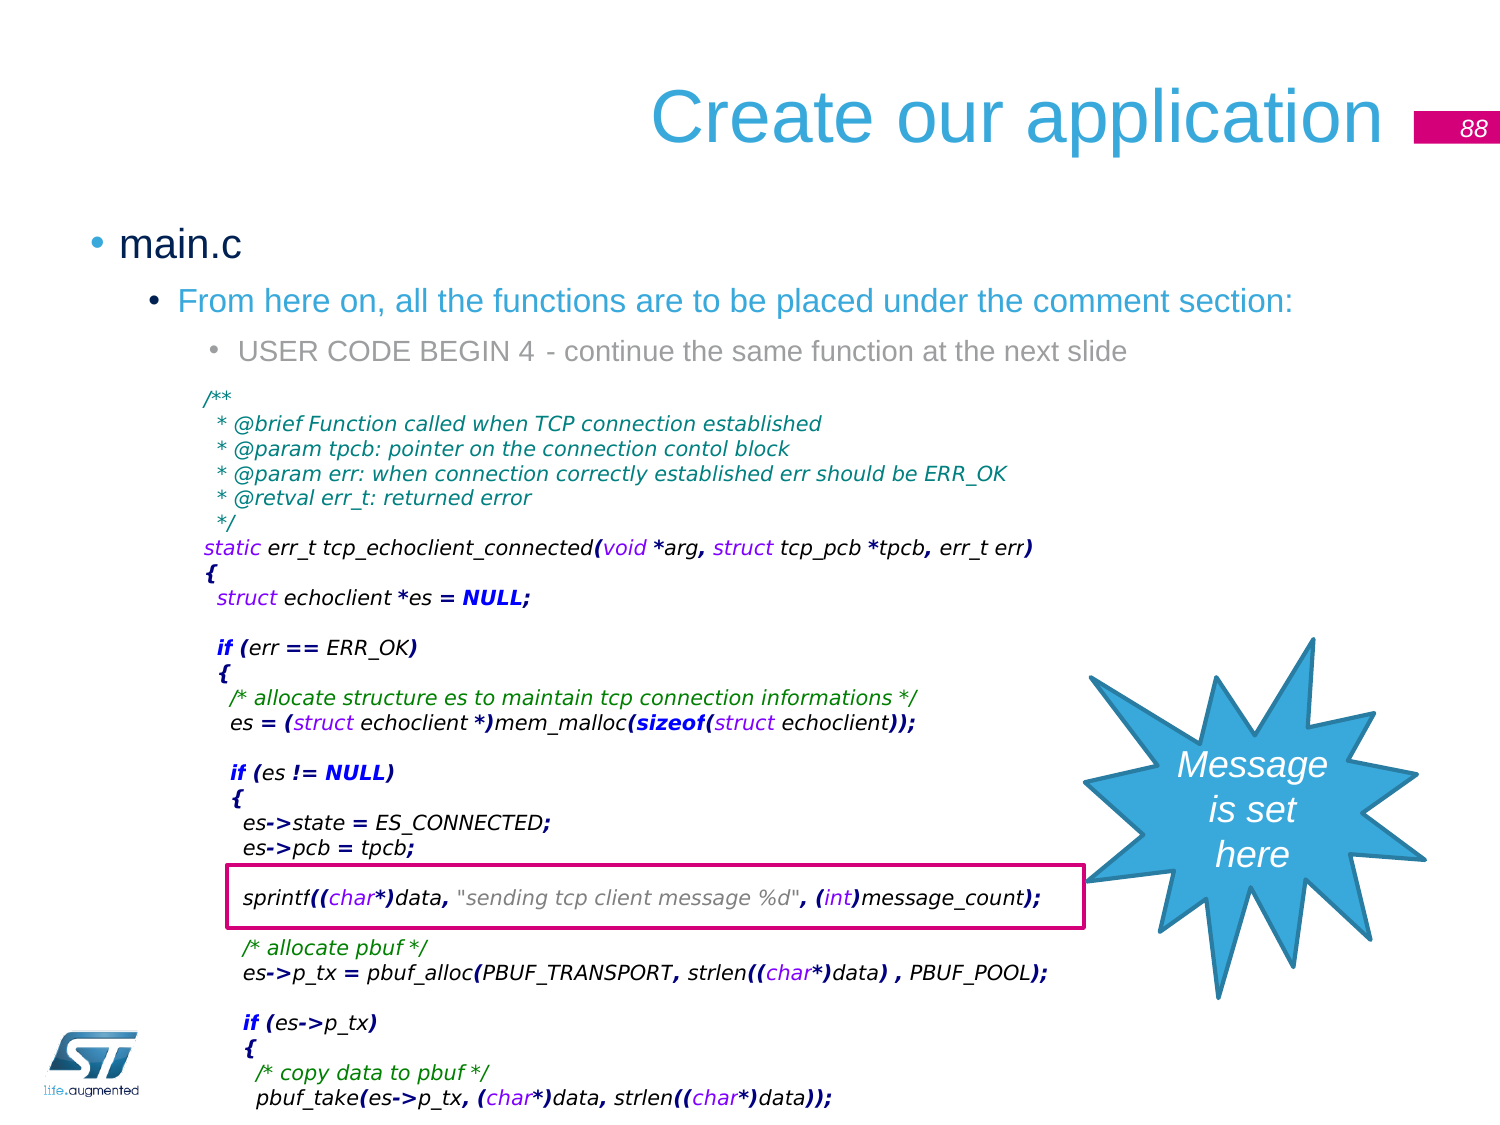

# Create our application
88
main.c
From here on, all the functions are to be placed under the comment section:
USER CODE BEGIN 4	 - continue the same function at the next slide

/**
  * @brief Function called when TCP connection established
  * @param tpcb: pointer on the connection contol block
  * @param err: when connection correctly established err should be ERR_OK
  * @retval err_t: returned error
  */
static err_t tcp_echoclient_connected(void *arg, struct tcp_pcb *tpcb, err_t err)
{
  struct echoclient *es = NULL;

  if (err == ERR_OK)
  {
    /* allocate structure es to maintain tcp connection informations */
    es = (struct echoclient *)mem_malloc(sizeof(struct echoclient));

    if (es != NULL)
    {
      es->state = ES_CONNECTED;
      es->pcb = tpcb;

      sprintf((char*)data, "sending tcp client message %d", (int)message_count);

      /* allocate pbuf */
      es->p_tx = pbuf_alloc(PBUF_TRANSPORT, strlen((char*)data) , PBUF_POOL);

      if (es->p_tx)
      {
        /* copy data to pbuf */
        pbuf_take(es->p_tx, (char*)data, strlen((char*)data));
Message is set here